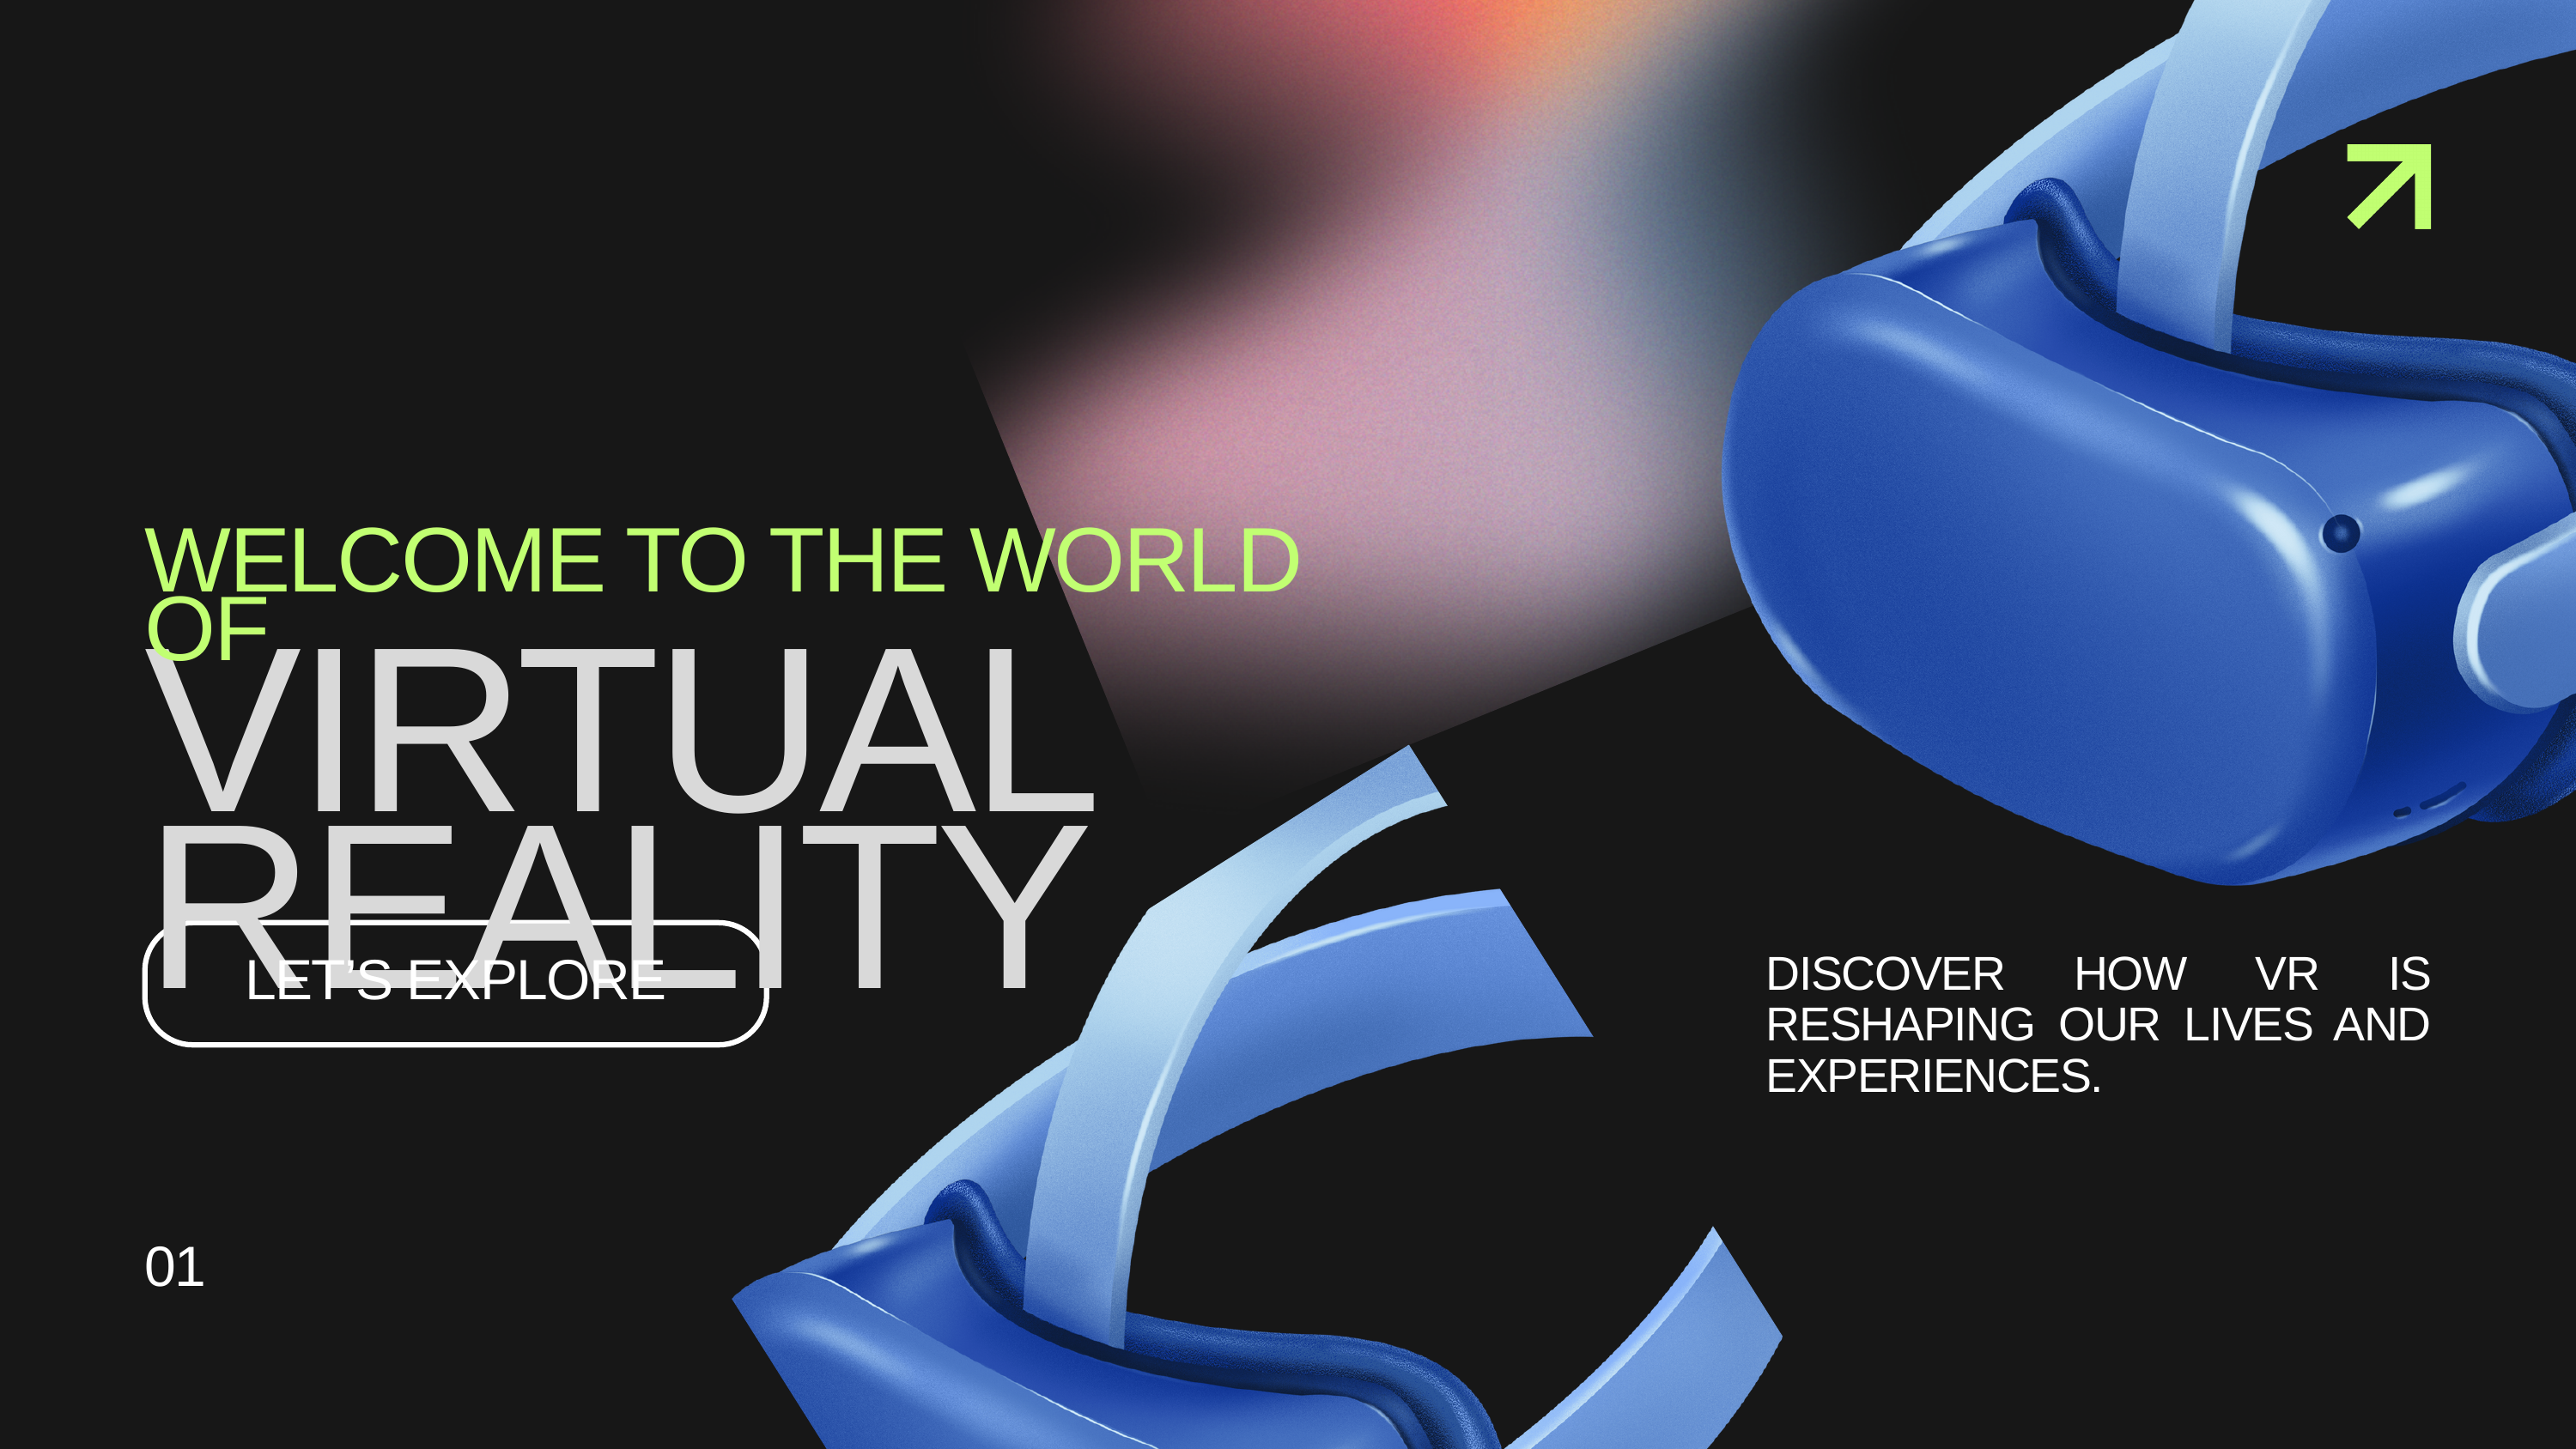

WELCOME TO THE WORLD OF
VIRTUAL REALITY

DISCOVER HOW VR IS RESHAPING OUR LIVES AND EXPERIENCES.
LET’S EXPLORE
01